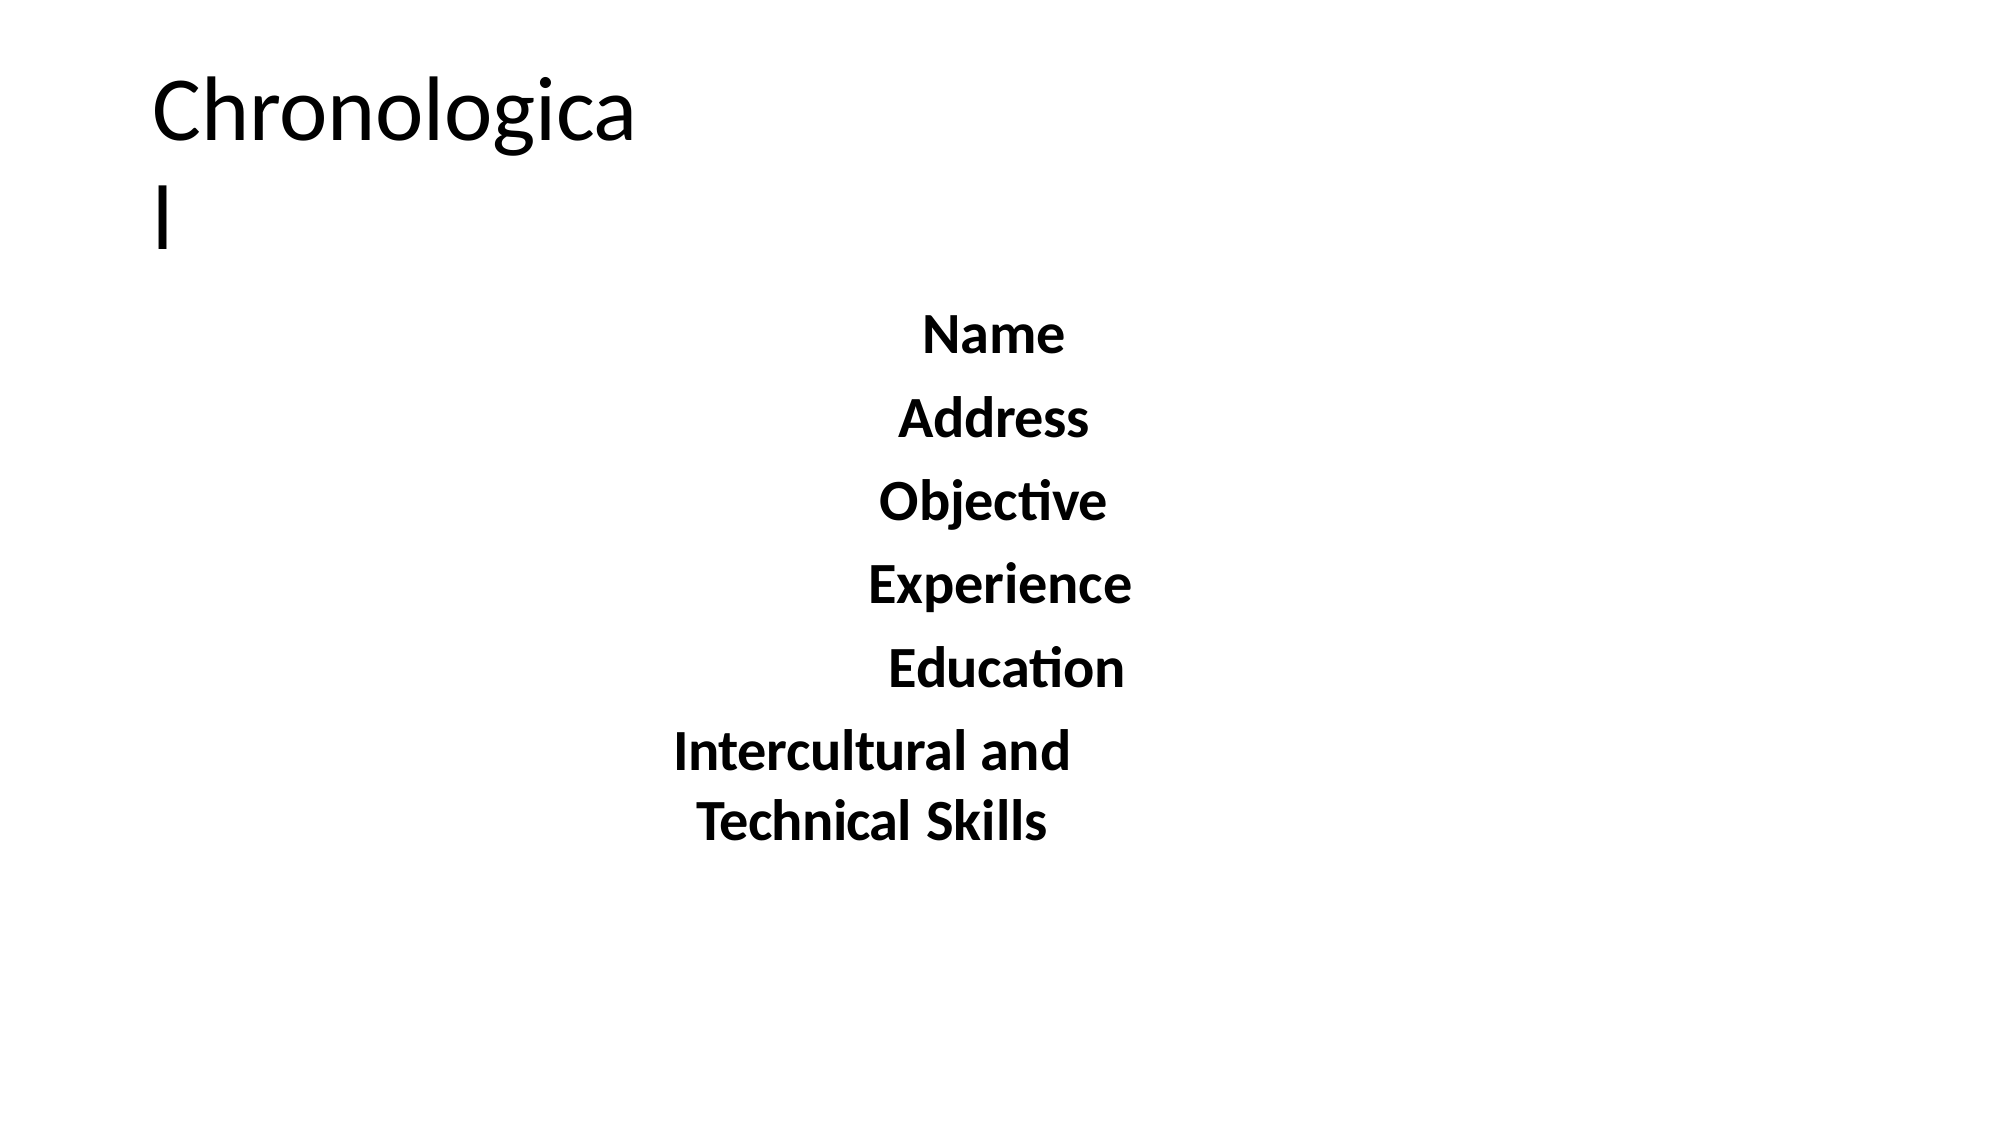

# Chronological
Name  Address  Objective  Experience  Education
Intercultural and Technical Skills